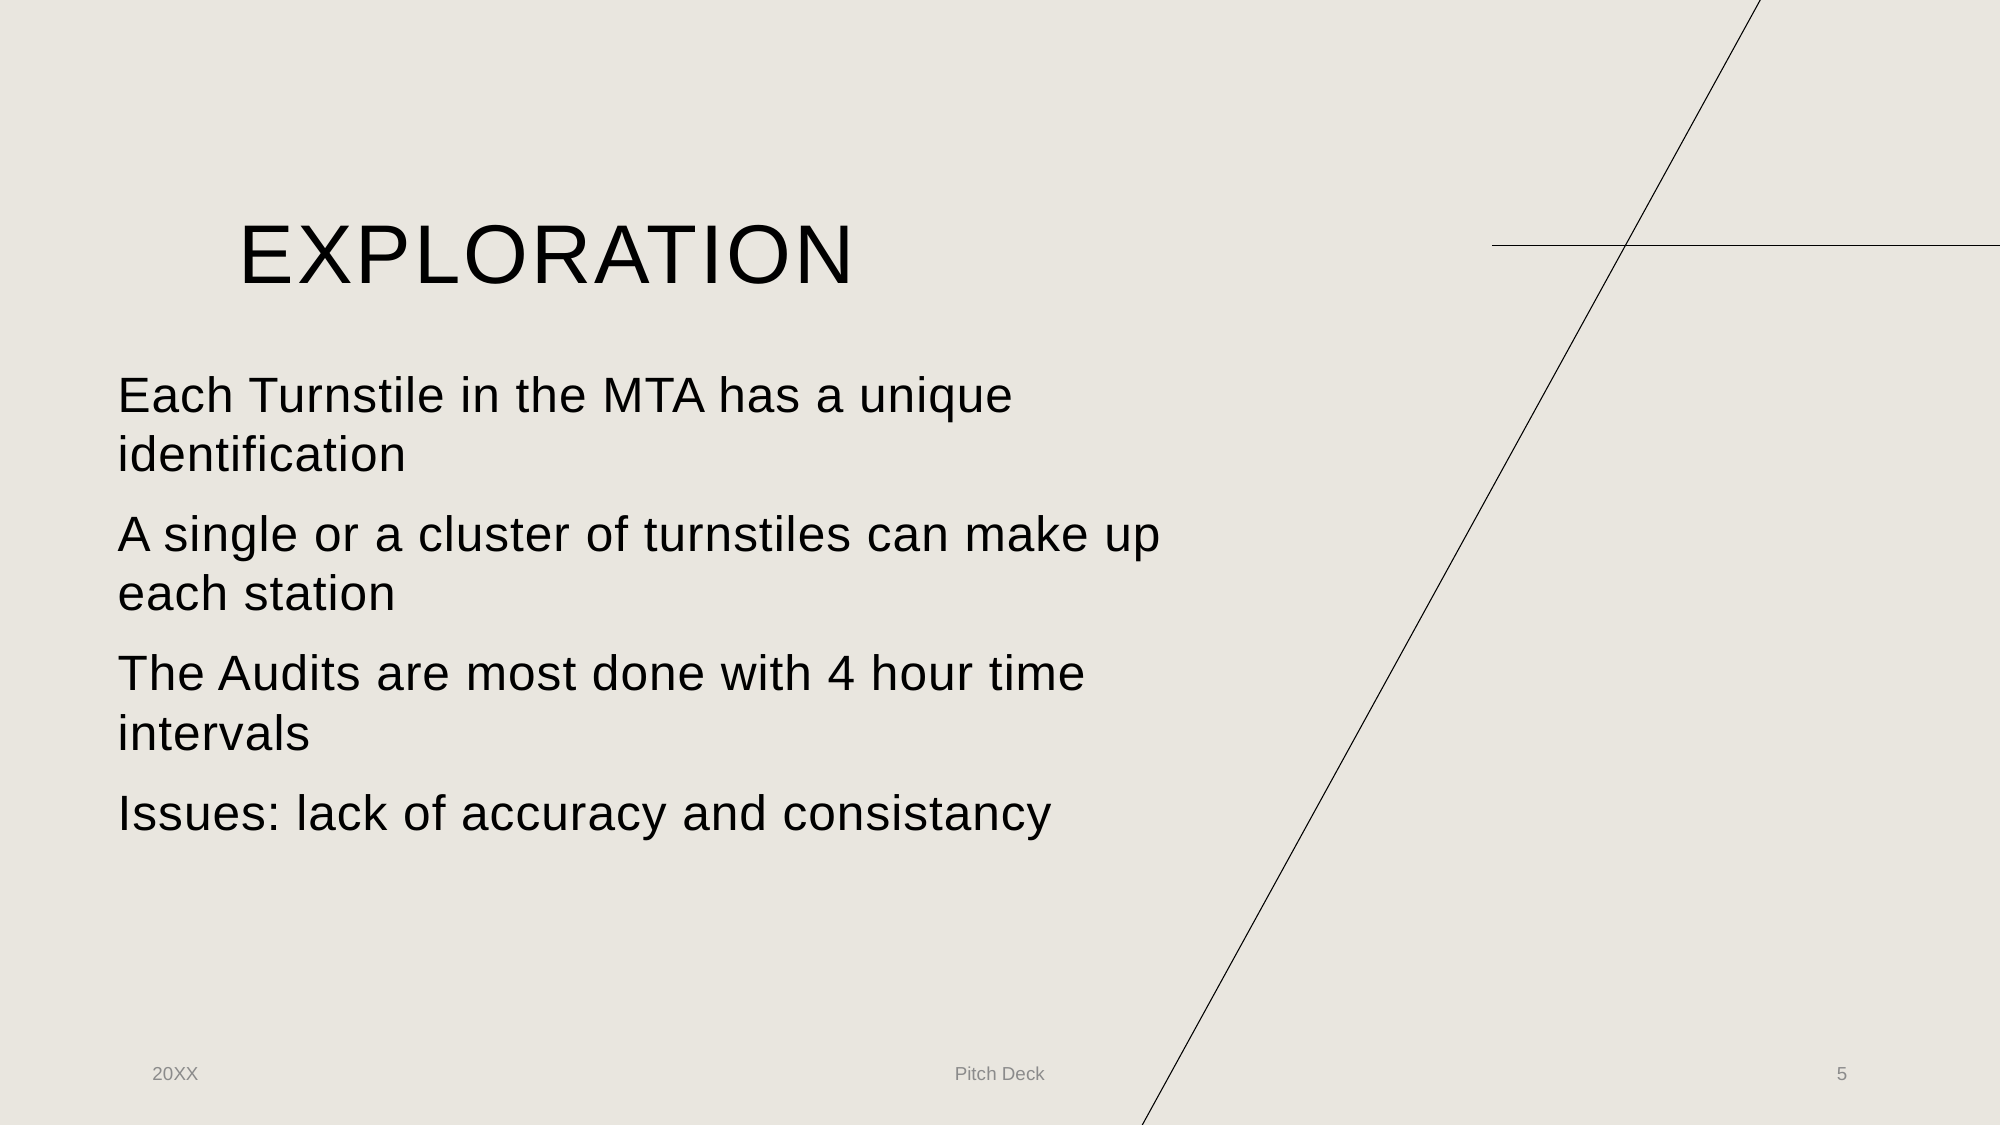

# Exploration
Each Turnstile in the MTA has a unique identification
A single or a cluster of turnstiles can make up each station
The Audits are most done with 4 hour time intervals
Issues: lack of accuracy and consistancy
20XX
Pitch Deck
5